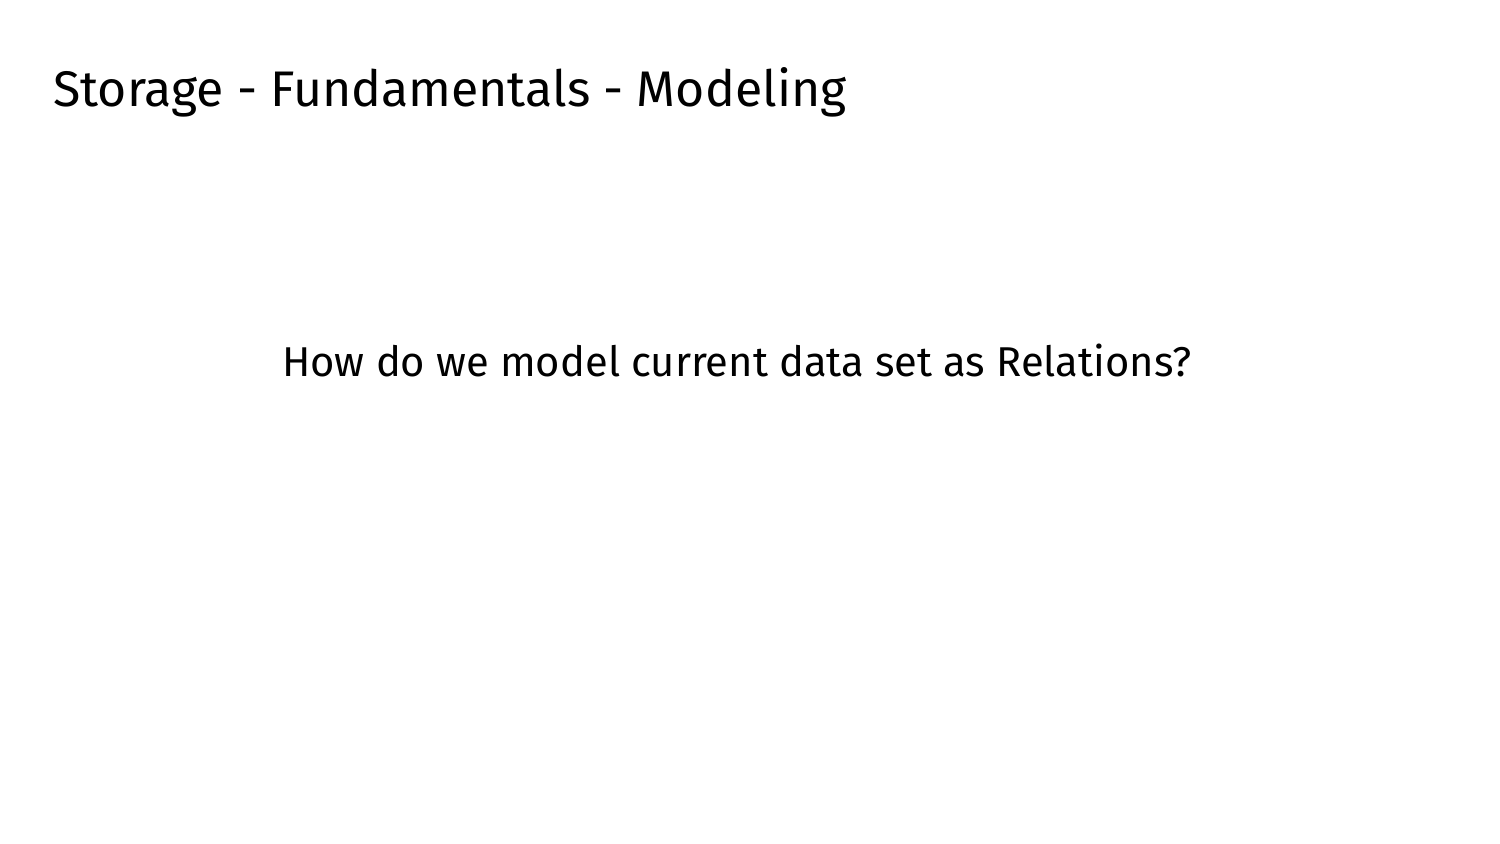

# Storage - Fundamentals - Modeling
How do we model current data set as Relations?